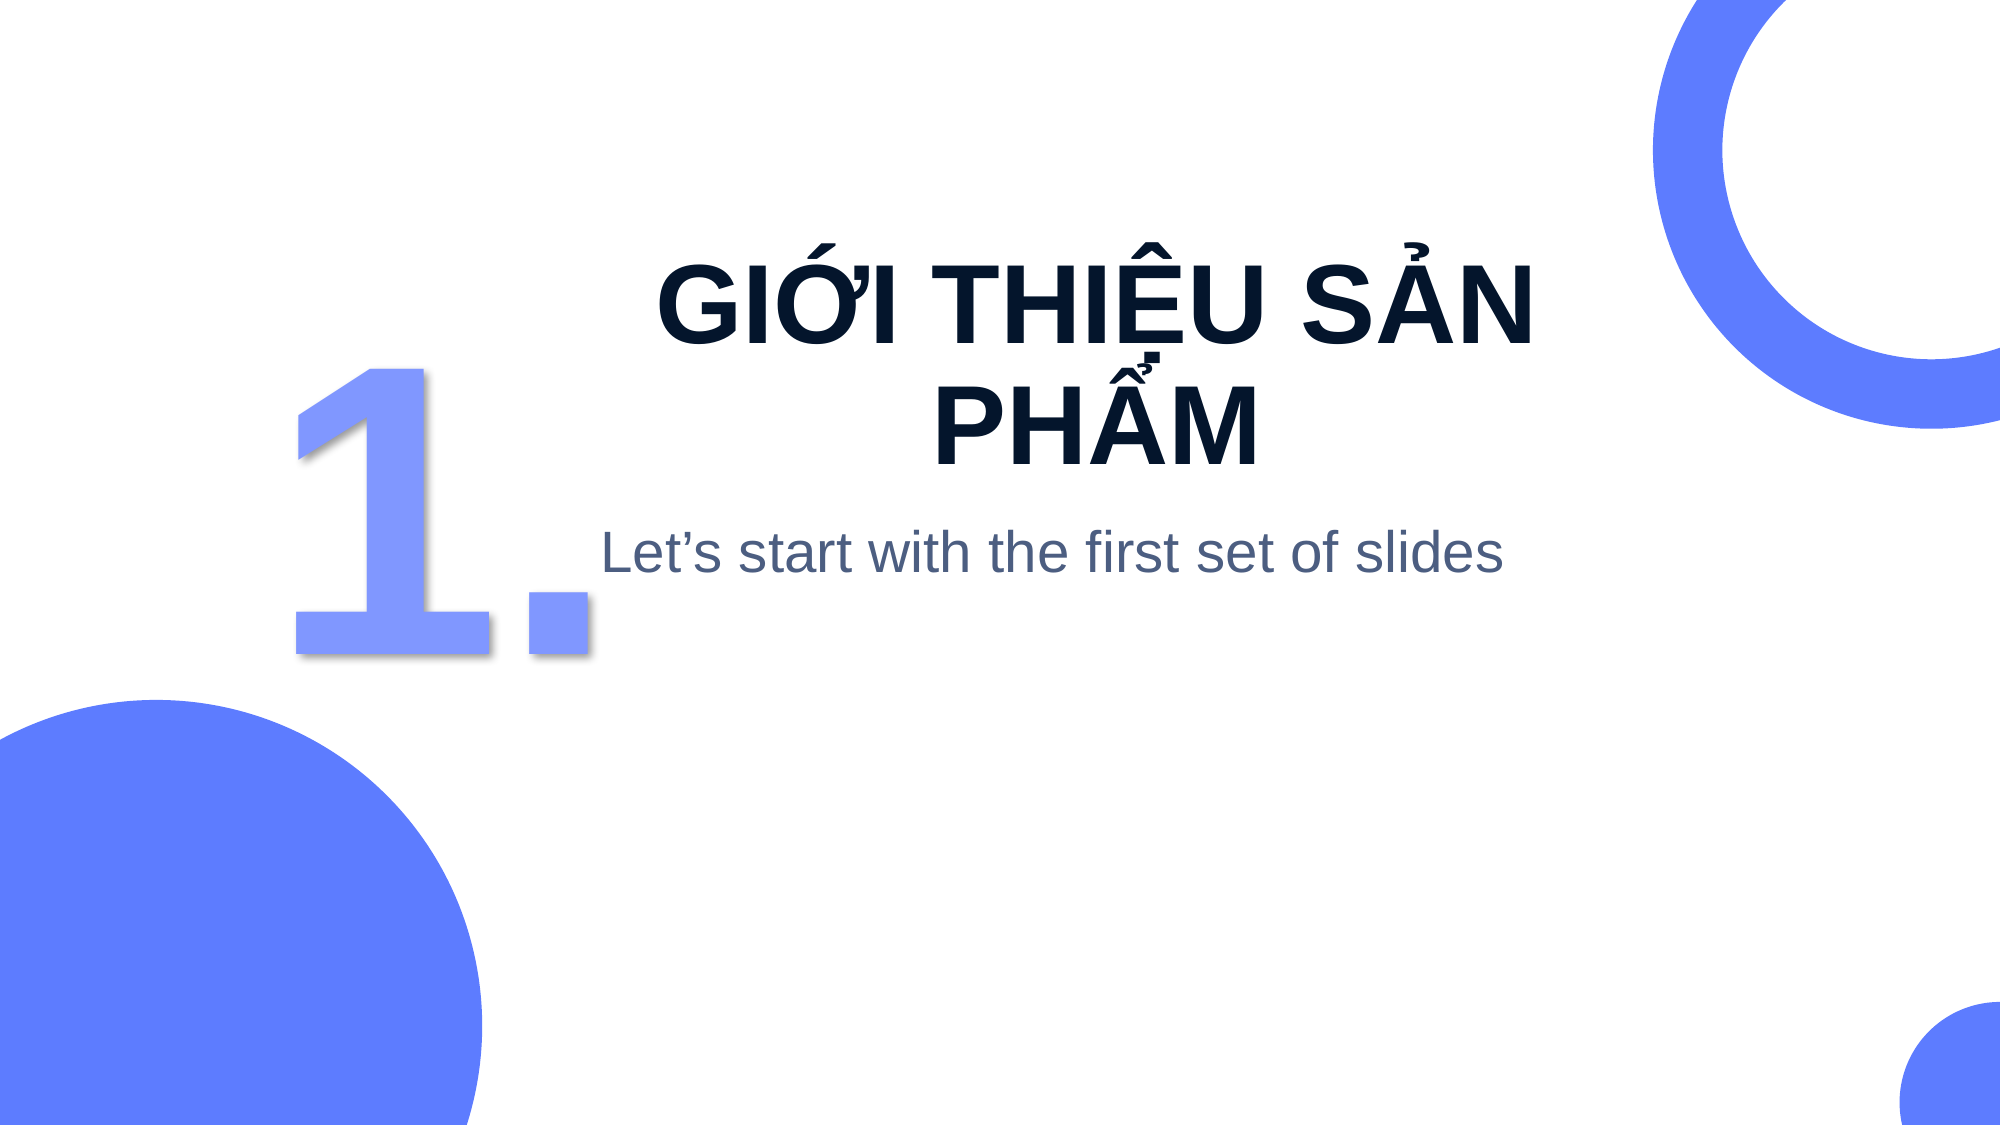

1.
GIỚI THIỆU SẢN PHẨM
Let’s start with the first set of slides